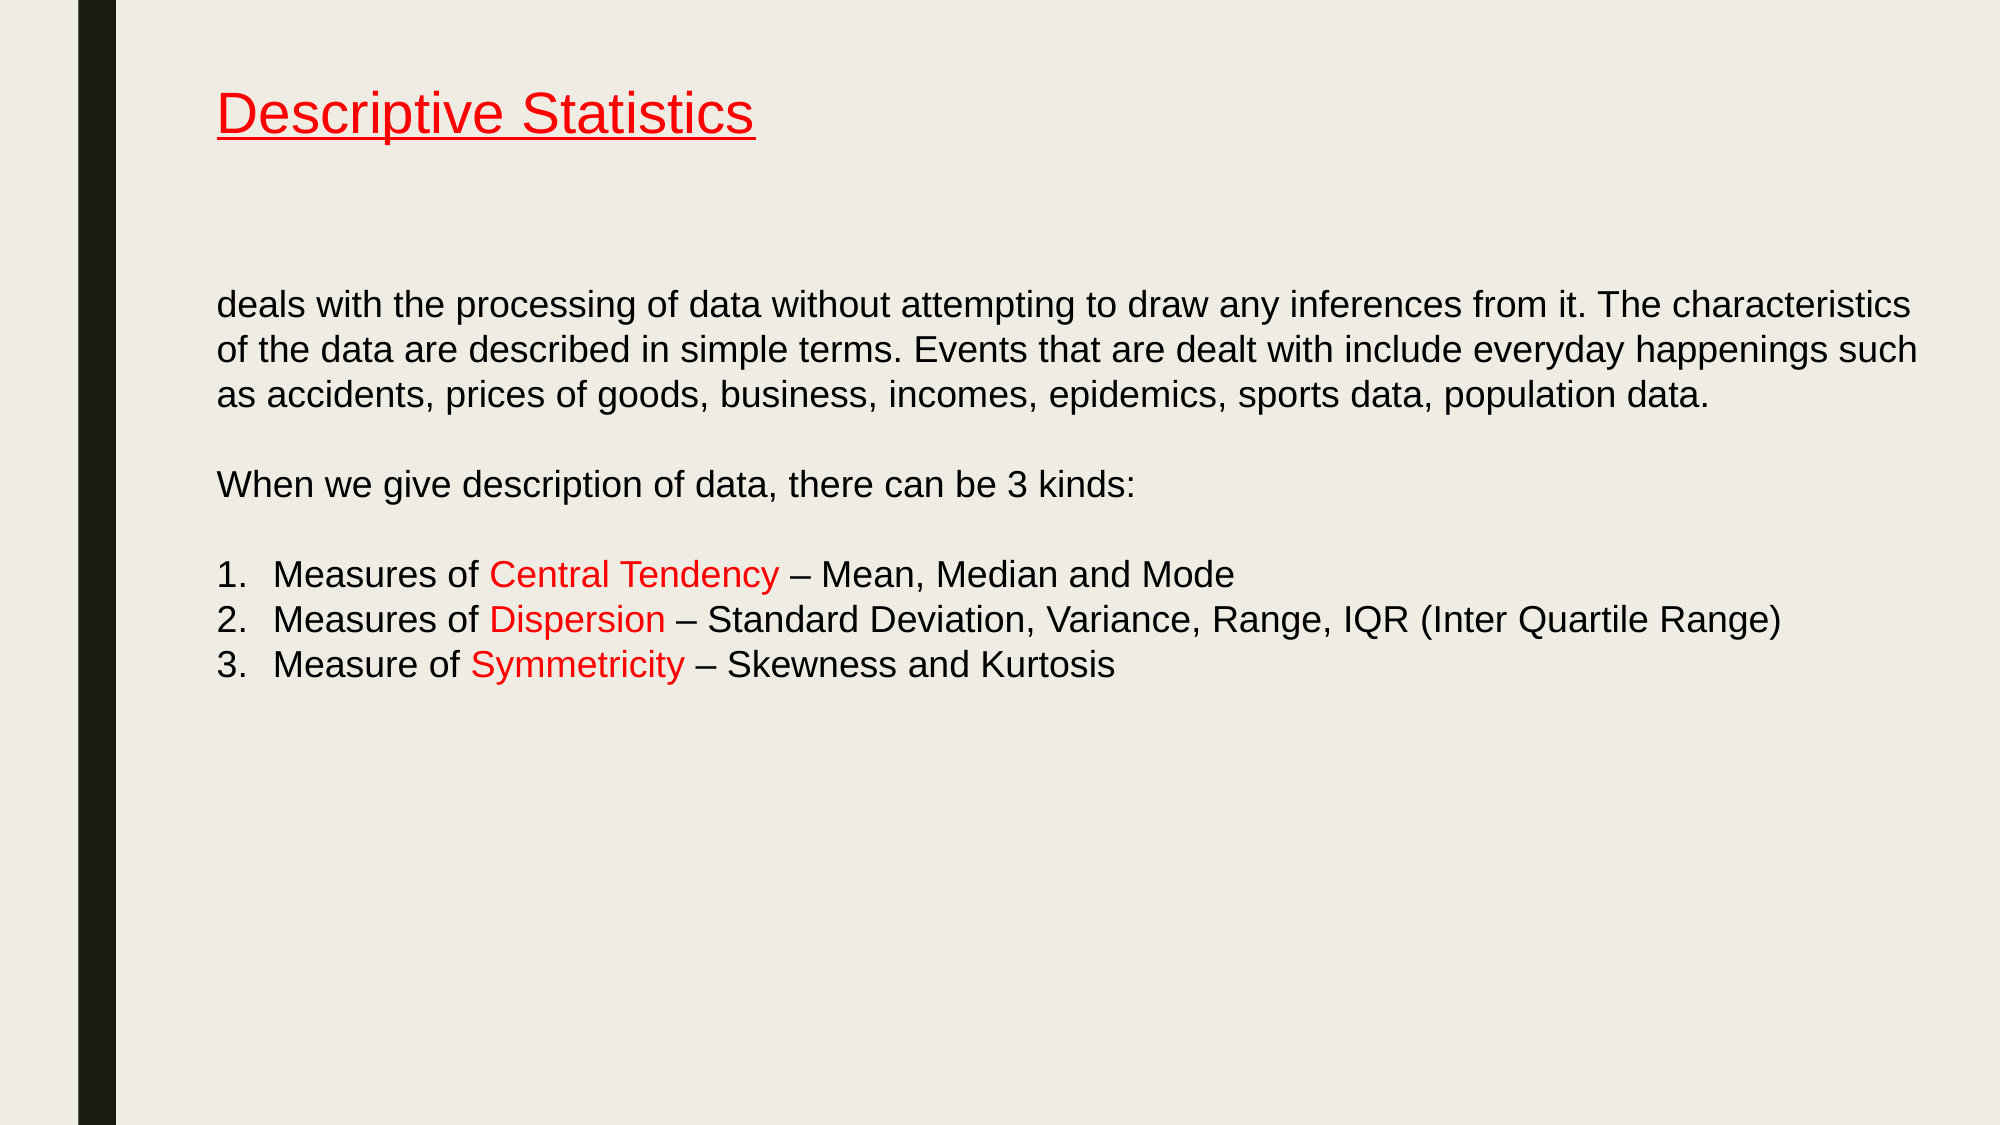

Descriptive Statistics

deals with the processing of data without attempting to draw any inferences from it. The characteristics of the data are described in simple terms. Events that are dealt with include everyday happenings such as accidents, prices of goods, business, incomes, epidemics, sports data, population data.

When we give description of data, there can be 3 kinds:

Measures of Central Tendency – Mean, Median and Mode
Measures of Dispersion – Standard Deviation, Variance, Range, IQR (Inter Quartile Range)
Measure of Symmetricity – Skewness and Kurtosis